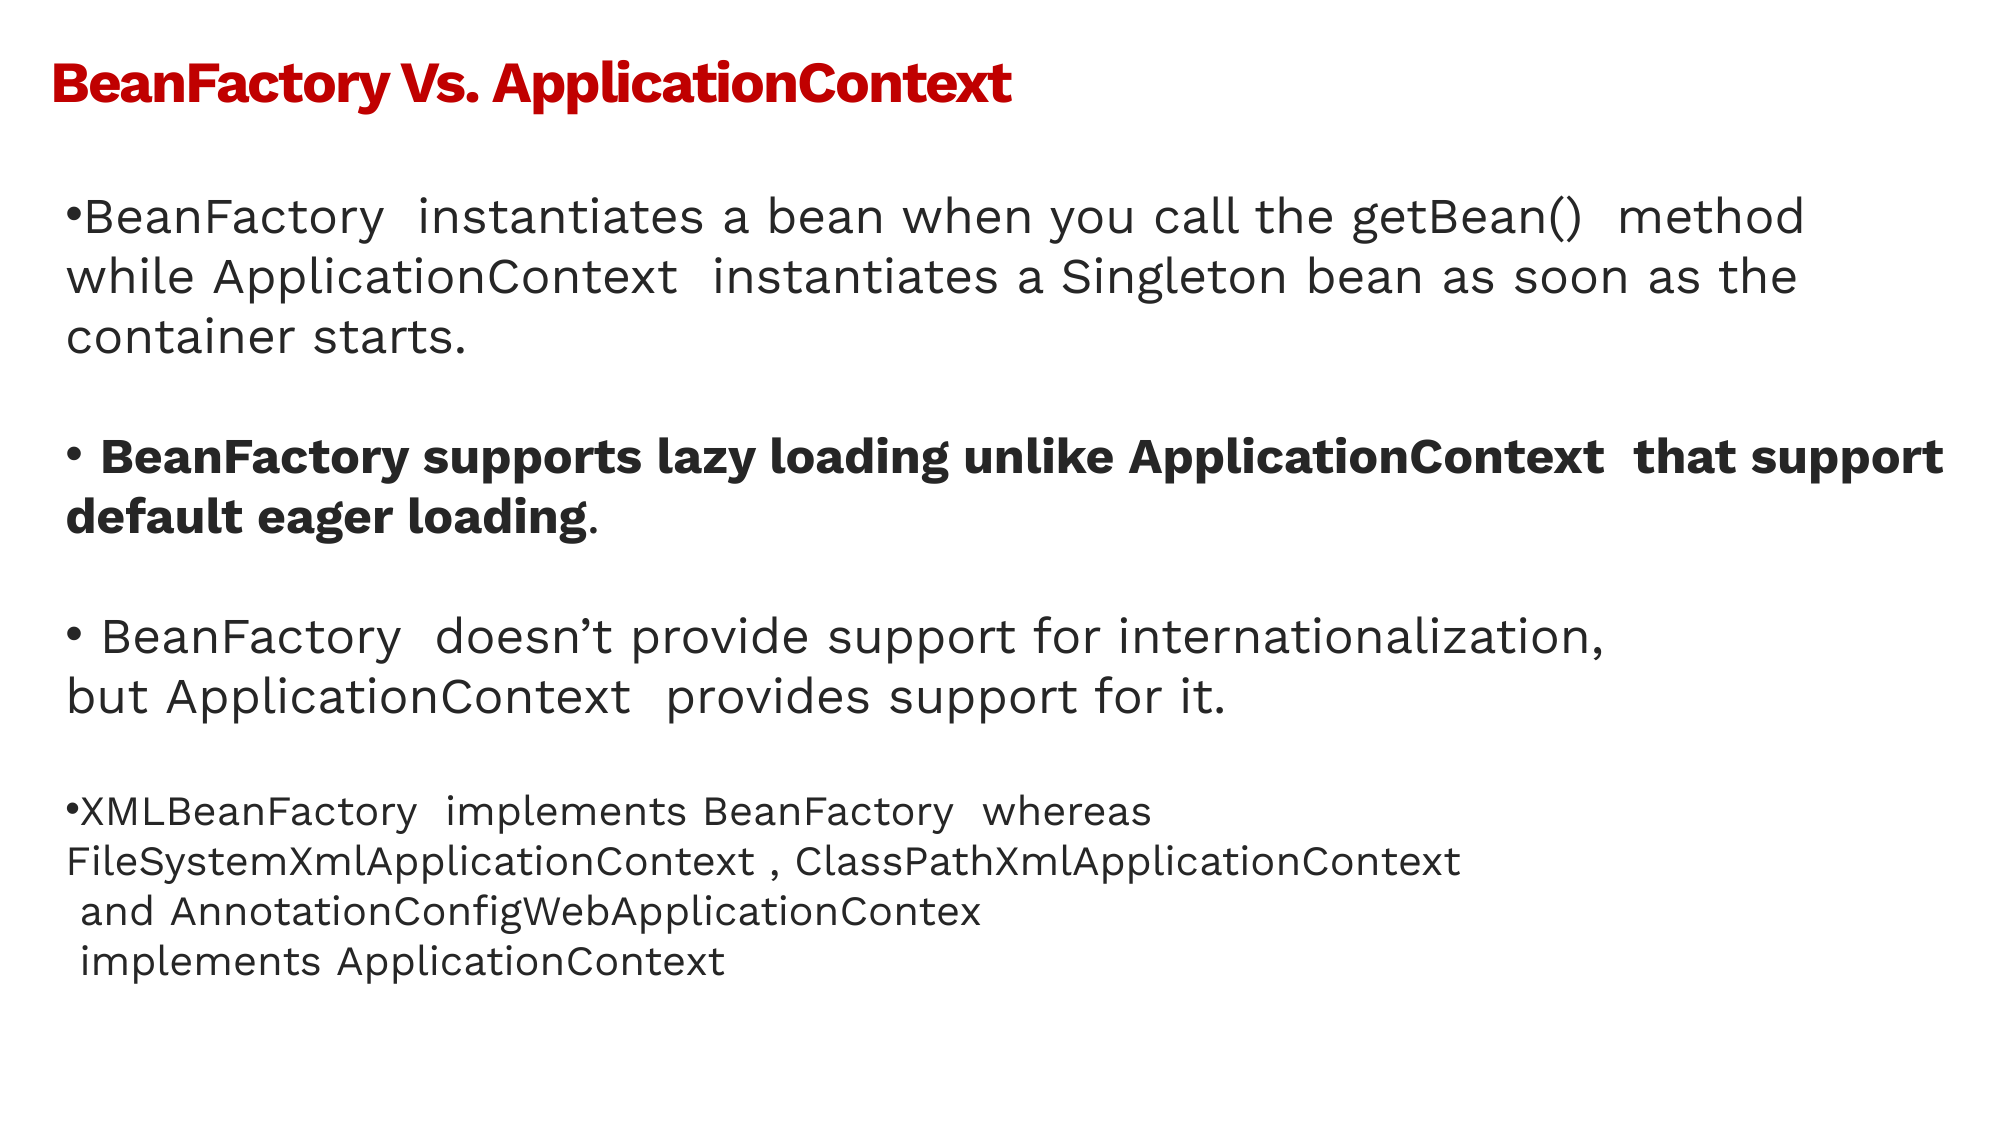

BeanFactory Vs. ApplicationContext
BeanFactory  instantiates a bean when you call the getBean()  method while ApplicationContext  instantiates a Singleton bean as soon as the container starts.

 BeanFactory supports lazy loading unlike ApplicationContext  that support default eager loading.

 BeanFactory  doesn’t provide support for internationalization, but ApplicationContext  provides support for it.

XMLBeanFactory  implements BeanFactory  whereas  FileSystemXmlApplicationContext , ClassPathXmlApplicationContext  and AnnotationConfigWebApplicationContex
 implements ApplicationContext